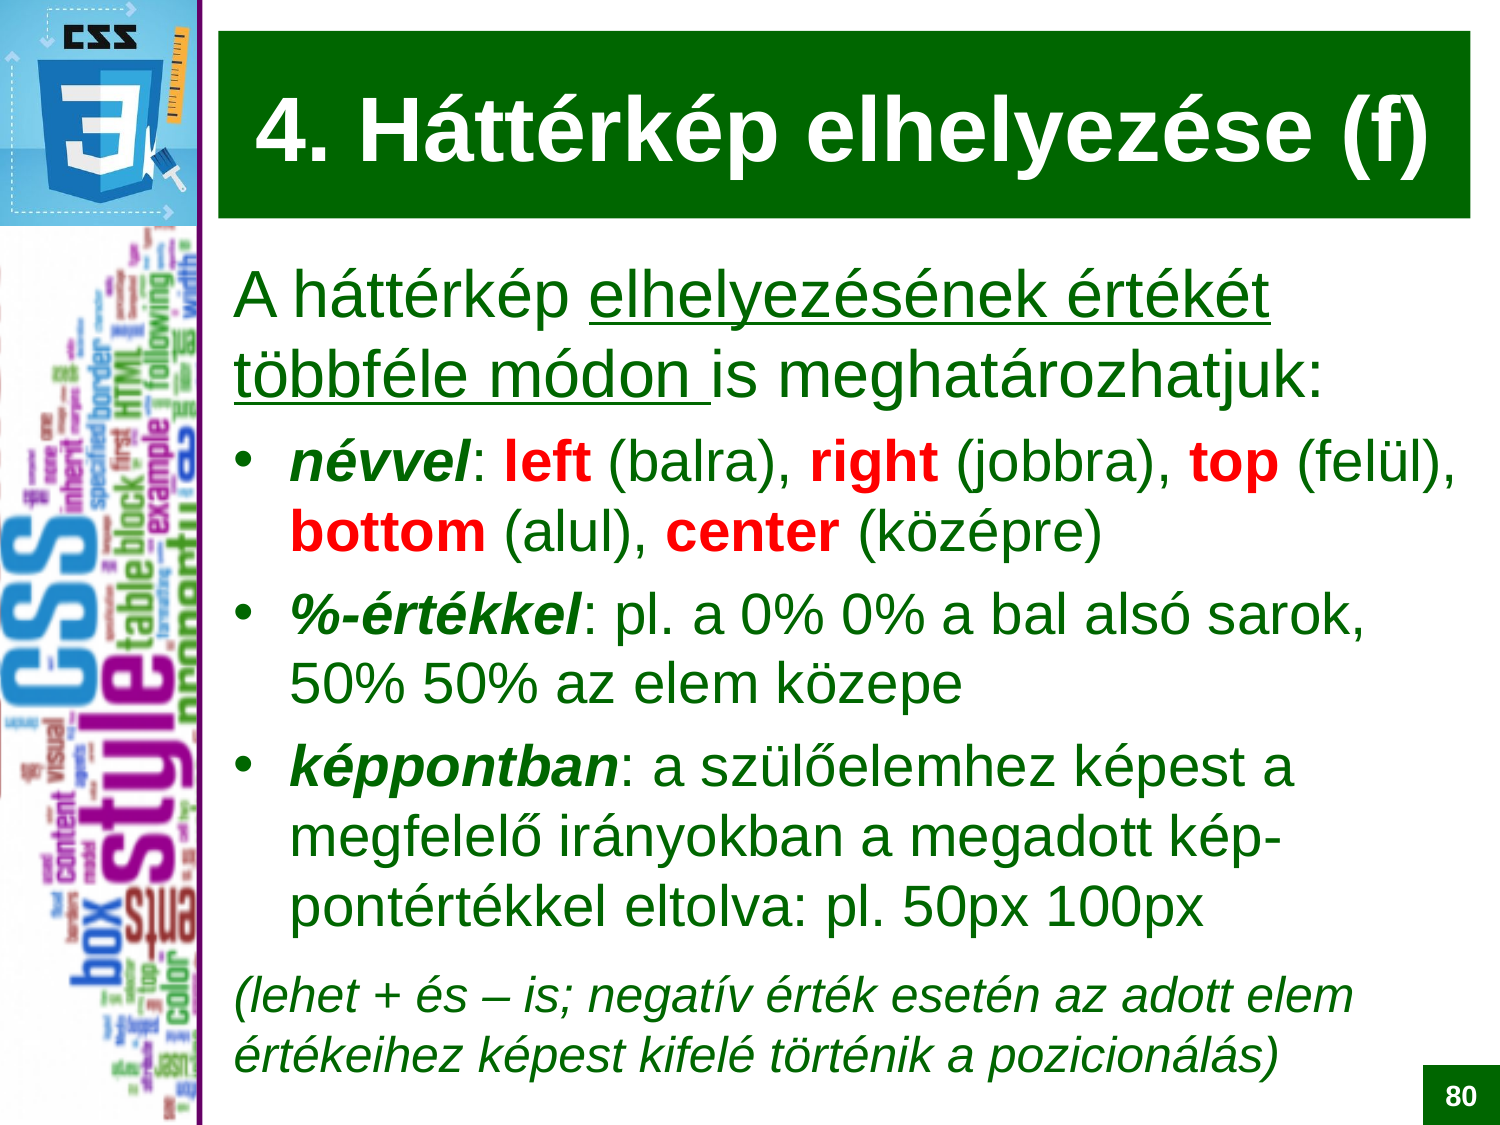

# 4. Háttérkép elhelyezése (f)
A háttérkép elhelyezésének értékét többféle módon is meghatározhatjuk:
névvel: left (balra), right (jobbra), top (felül), bottom (alul), center (középre)
%-értékkel: pl. a 0% 0% a bal alsó sarok, 50% 50% az elem közepe
képpontban: a szülőelemhez képest a megfelelő irányokban a megadott kép-pontértékkel eltolva: pl. 50px 100px
(lehet + és – is; negatív érték esetén az adott elem értékeihez képest kifelé történik a pozicionálás)
80